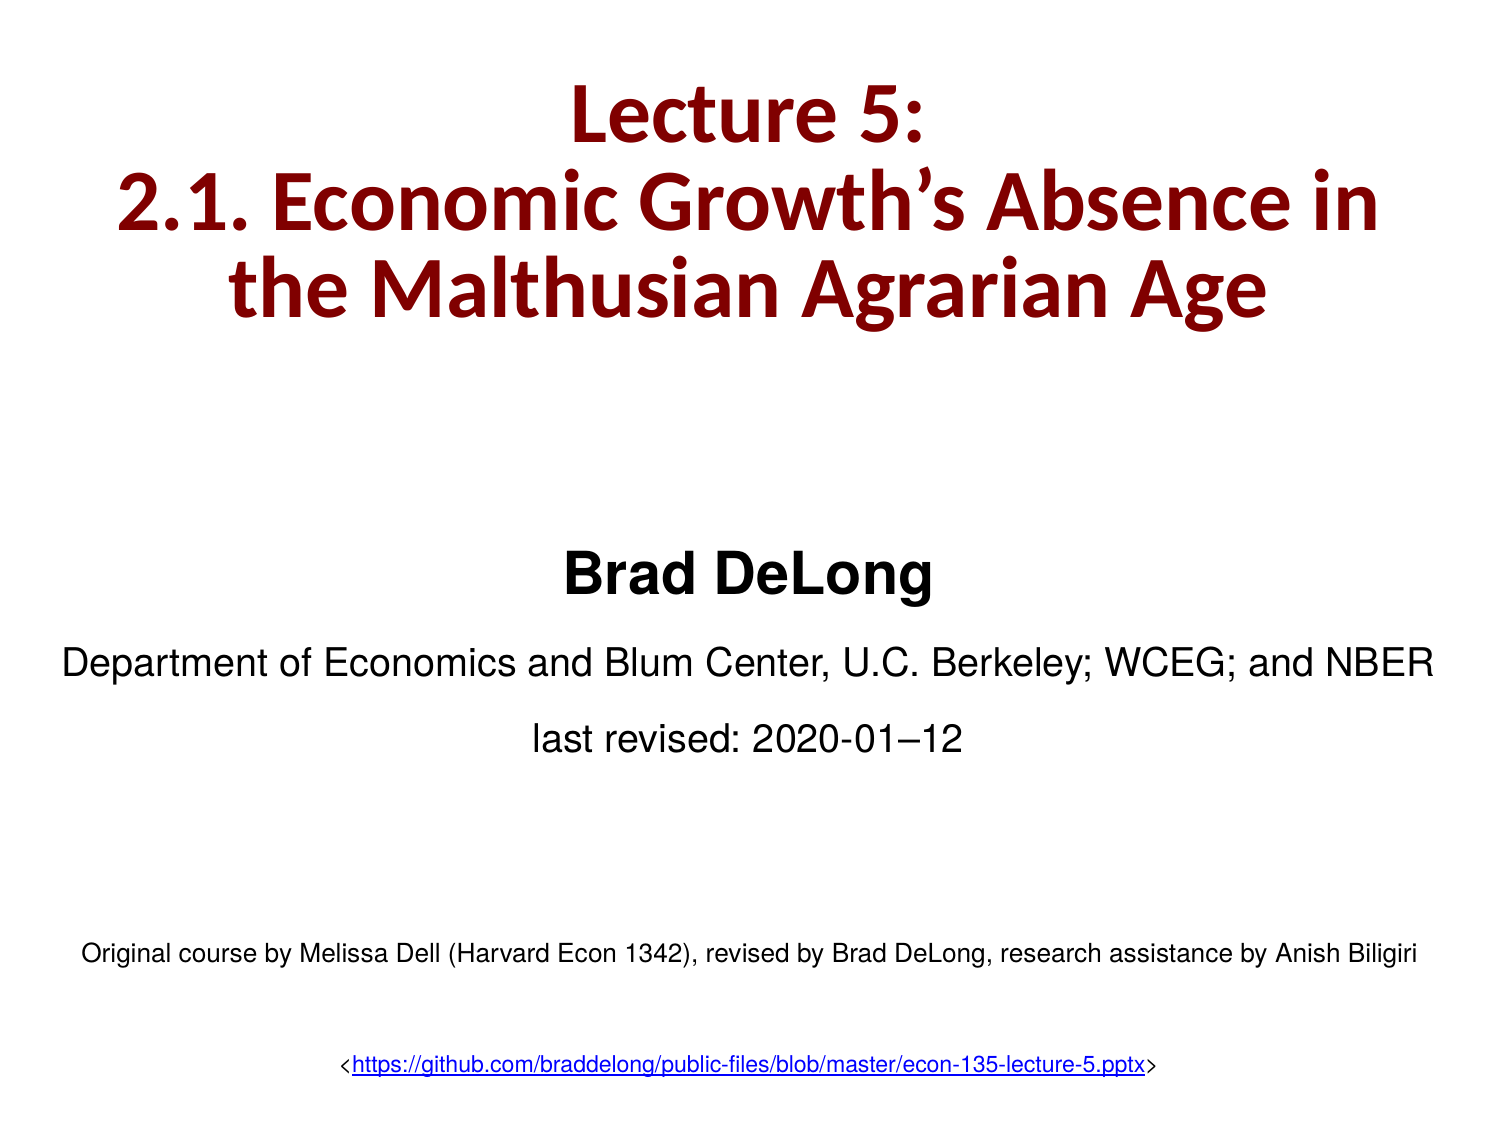

Lecture 5:
2.1. Economic Growth’s Absence in the Malthusian Agrarian Age

Brad DeLong
Department of Economics and Blum Center, U.C. Berkeley; WCEG; and NBER
last revised: 2020-01–12

Original course by Melissa Dell (Harvard Econ 1342), revised by Brad DeLong, research assistance by Anish Biligiri

<https://github.com/braddelong/public-files/blob/master/econ-135-lecture-5.pptx>